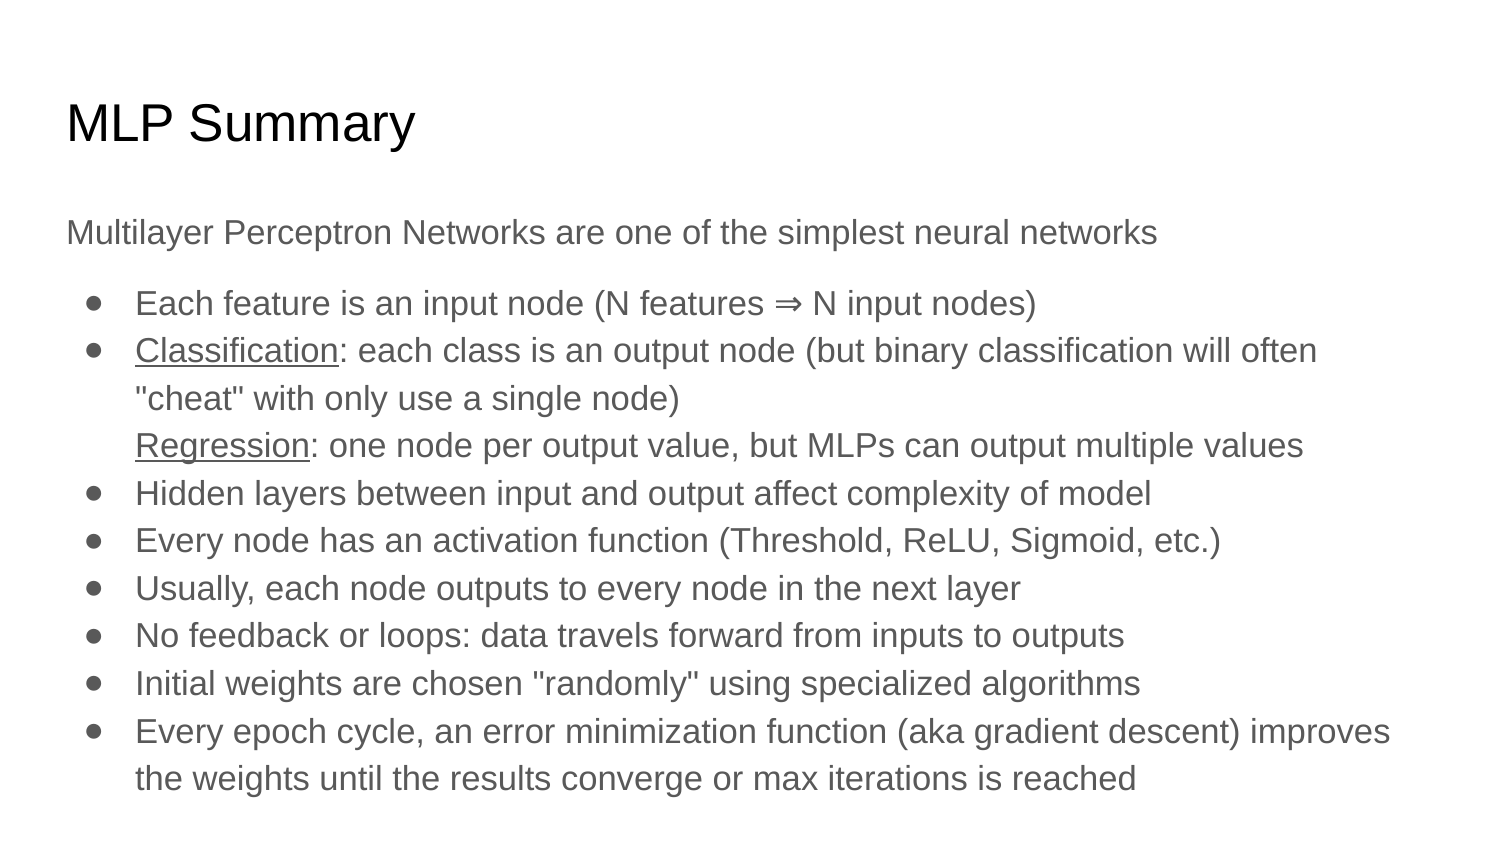

# MLP Summary
Multilayer Perceptron Networks are one of the simplest neural networks
Each feature is an input node (N features ⇒ N input nodes)
Classification: each class is an output node (but binary classification will often "cheat" with only use a single node)
Regression: one node per output value, but MLPs can output multiple values
Hidden layers between input and output affect complexity of model
Every node has an activation function (Threshold, ReLU, Sigmoid, etc.)
Usually, each node outputs to every node in the next layer
No feedback or loops: data travels forward from inputs to outputs
Initial weights are chosen "randomly" using specialized algorithms
Every epoch cycle, an error minimization function (aka gradient descent) improves the weights until the results converge or max iterations is reached